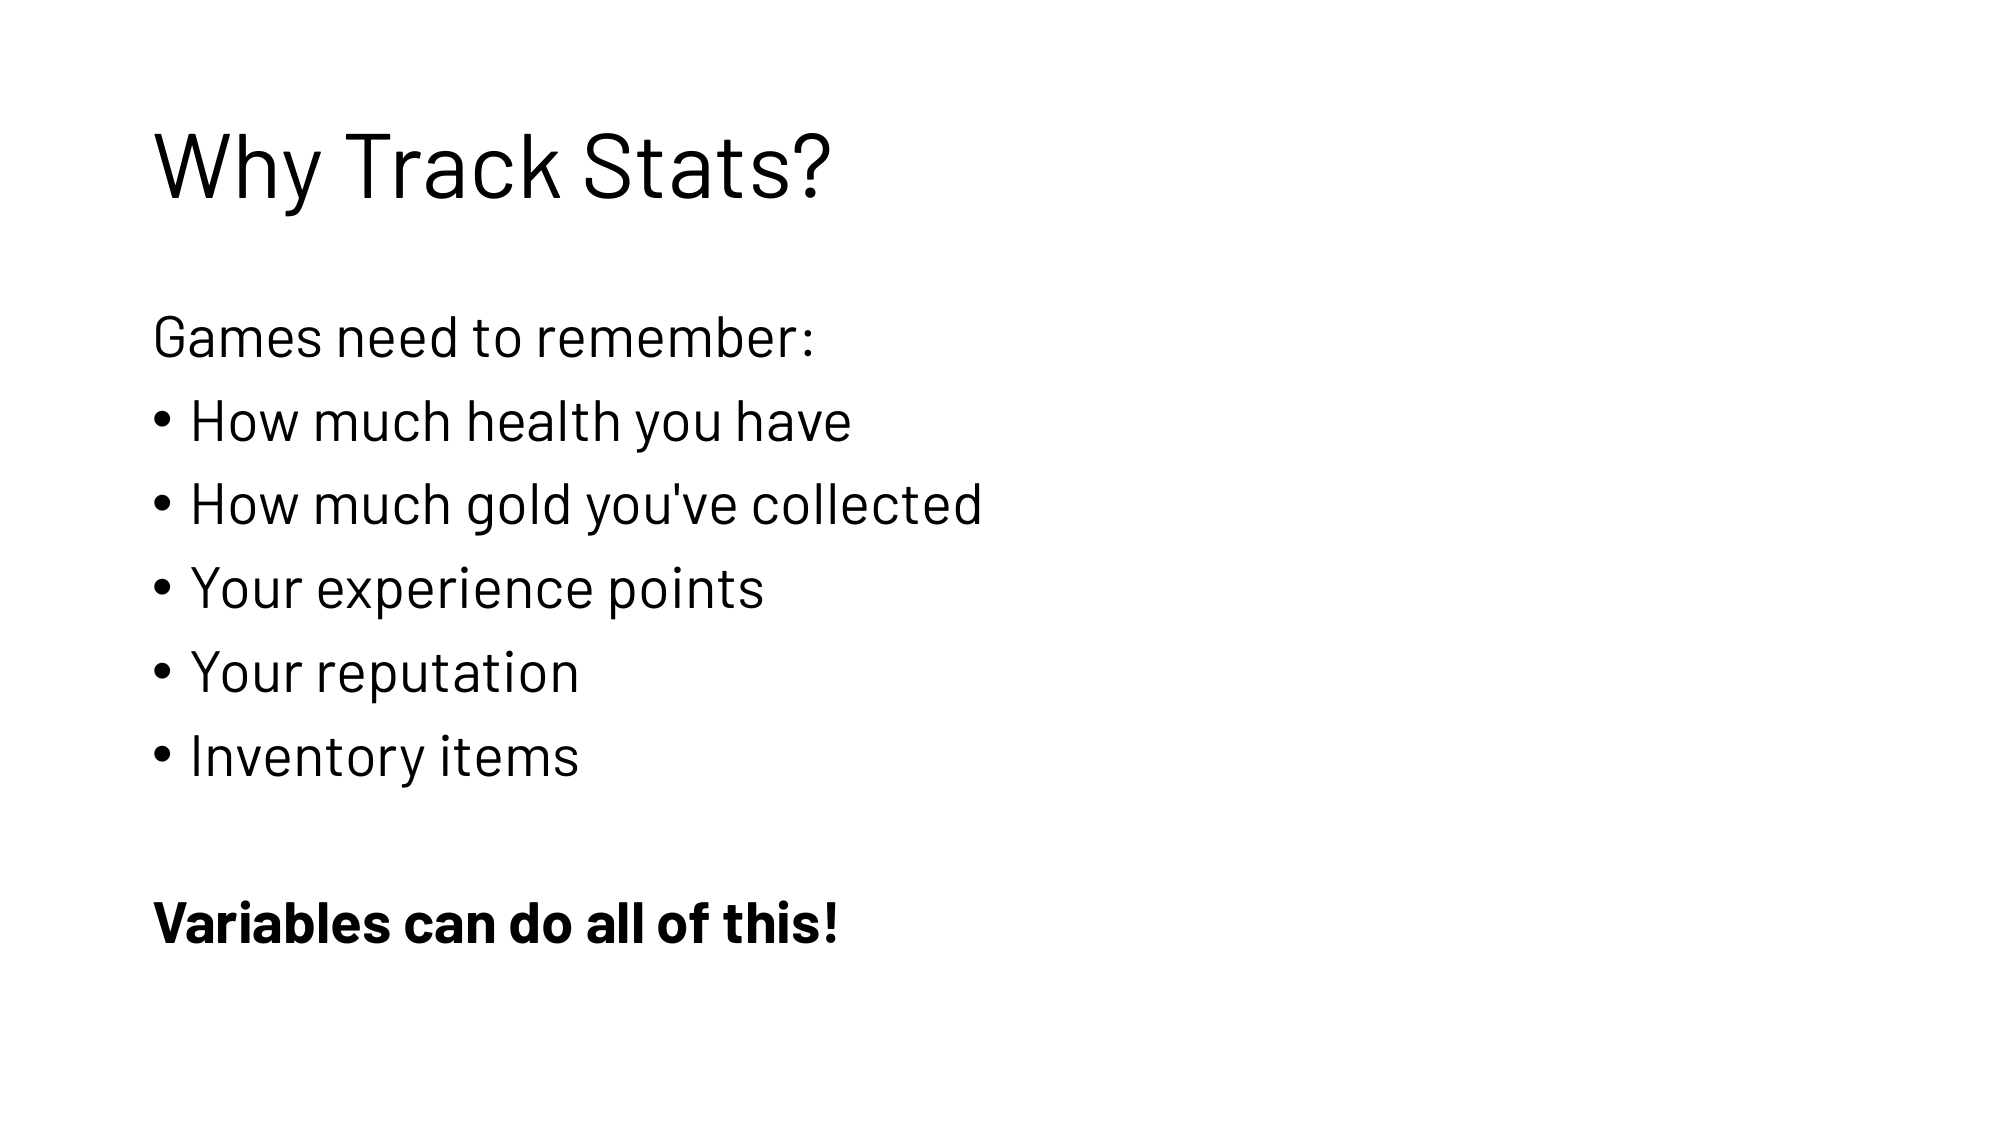

# Why Track Stats?
Games need to remember:
How much health you have
How much gold you've collected
Your experience points
Your reputation
Inventory items

Variables can do all of this!